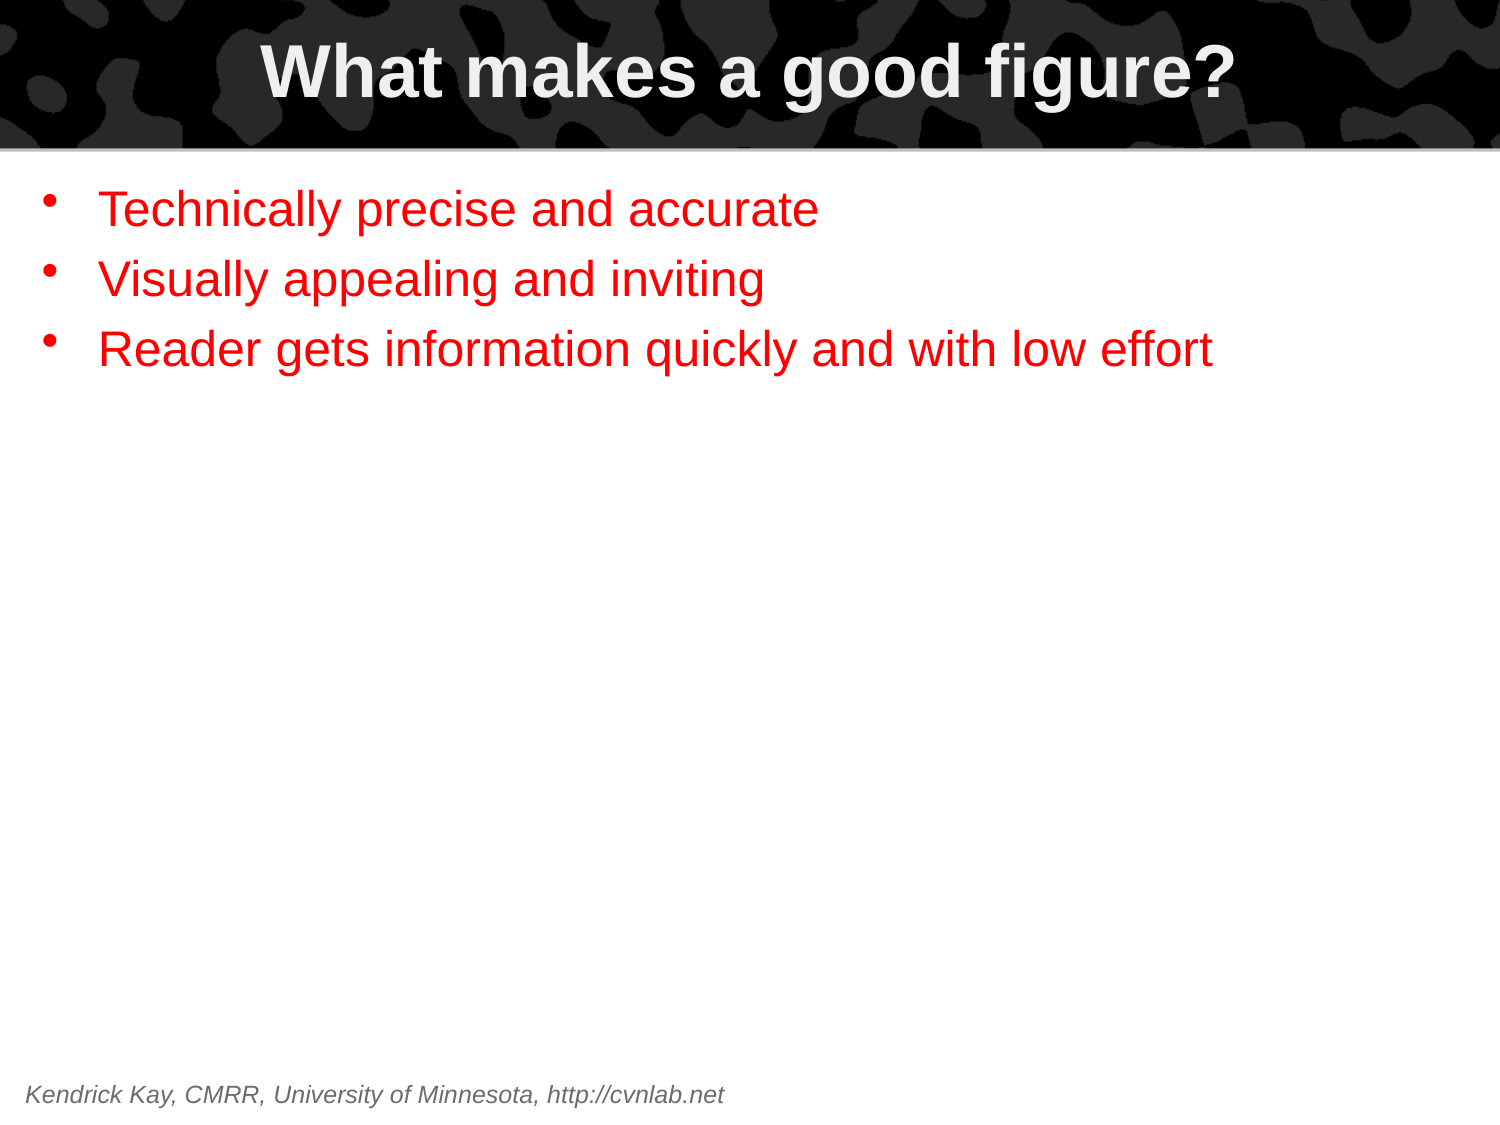

# What makes a good figure?
Technically precise and accurate
Visually appealing and inviting
Reader gets information quickly and with low effort

Kendrick Kay, CMRR, University of Minnesota, http://cvnlab.net